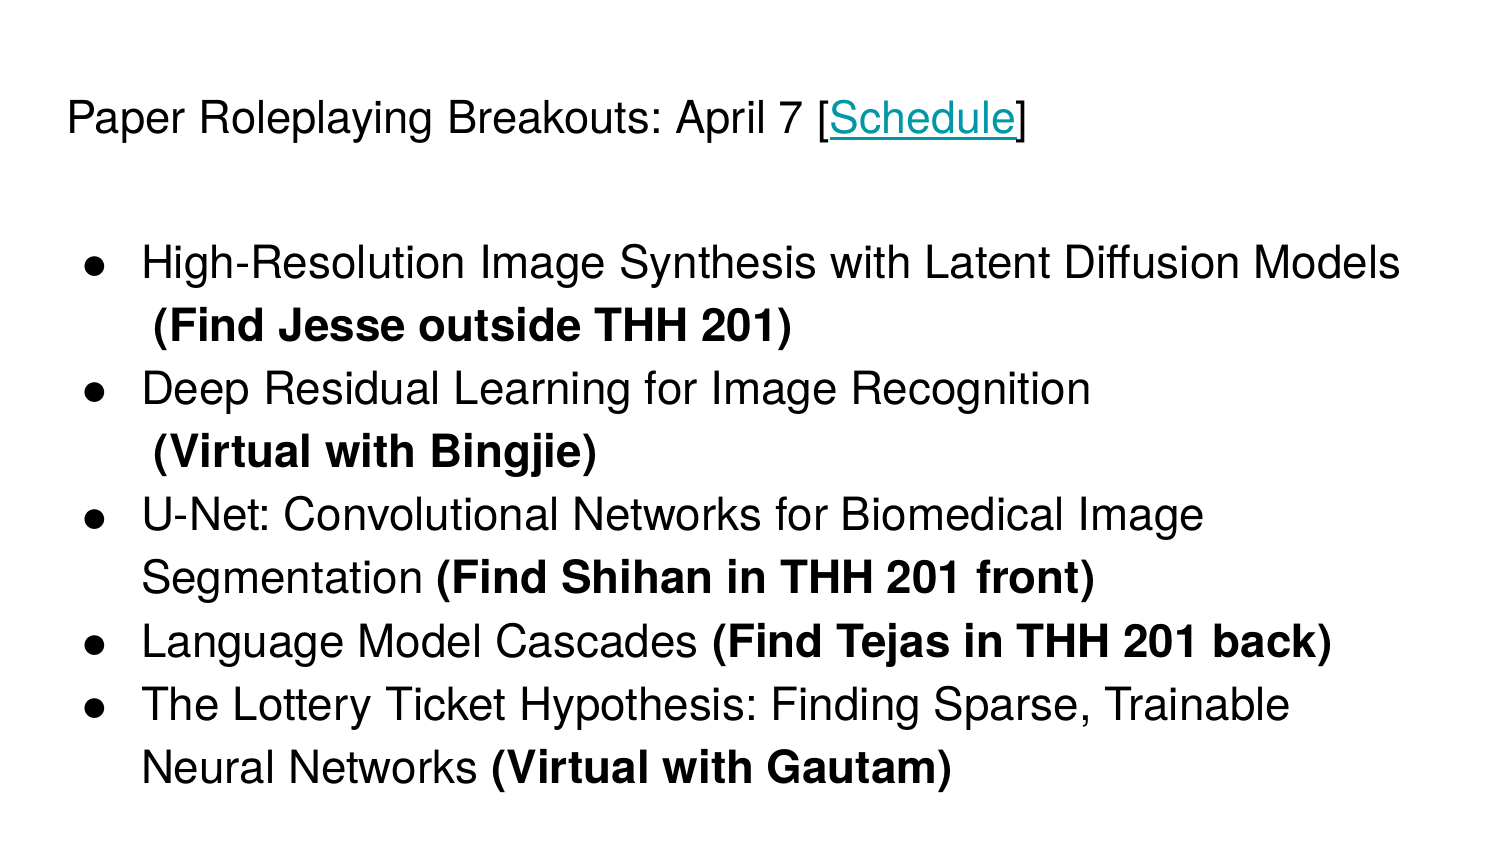

# Paper Roleplaying Breakouts: April 7 [Schedule]
High-Resolution Image Synthesis with Latent Diffusion Models
 (Find Jesse outside THH 201)
Deep Residual Learning for Image Recognition
 (Virtual with Bingjie)
U-Net: Convolutional Networks for Biomedical Image Segmentation (Find Shihan in THH 201 front)
Language Model Cascades (Find Tejas in THH 201 back)
The Lottery Ticket Hypothesis: Finding Sparse, Trainable Neural Networks (Virtual with Gautam)